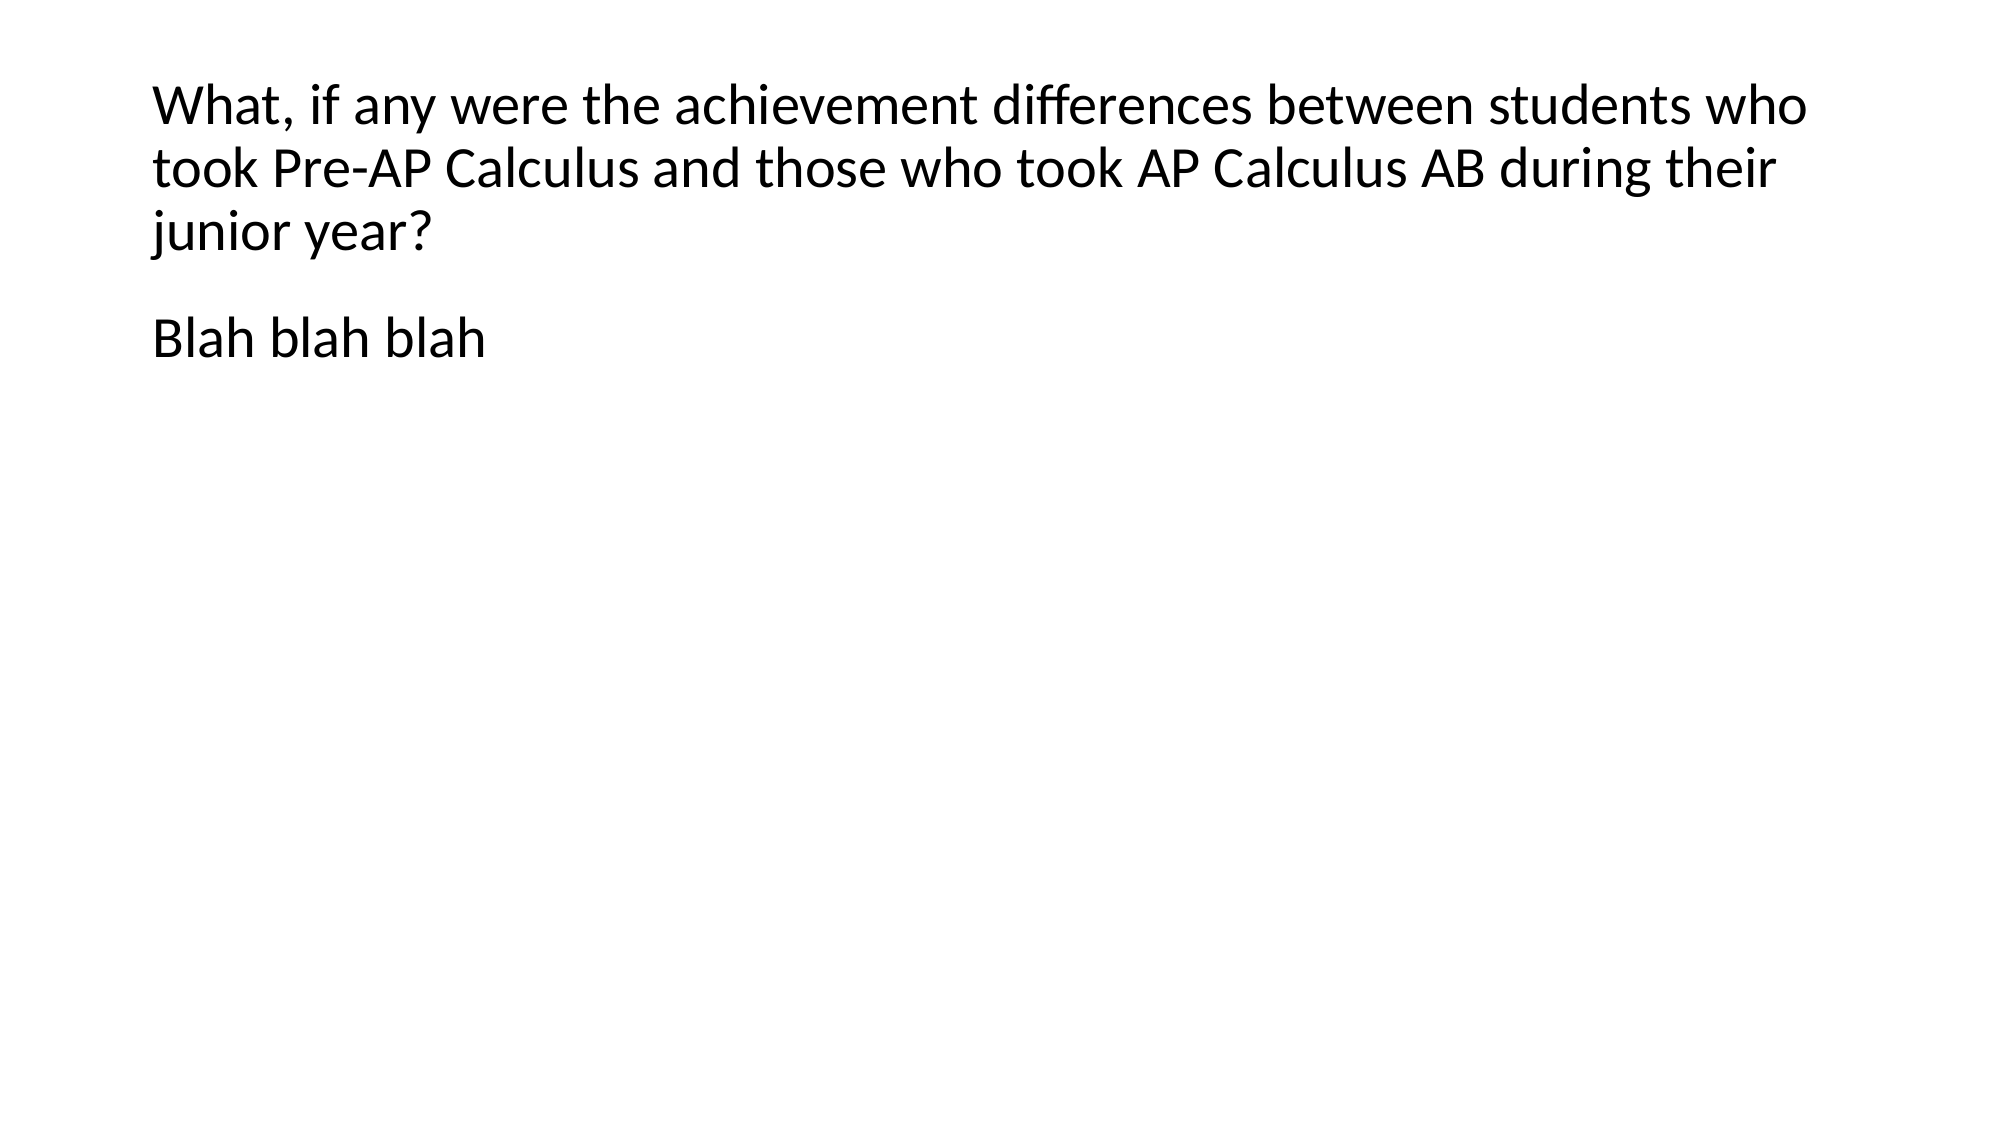

# What, if any were the achievement differences between students who took Pre-AP Calculus and those who took AP Calculus AB during their junior year?
Blah blah blah